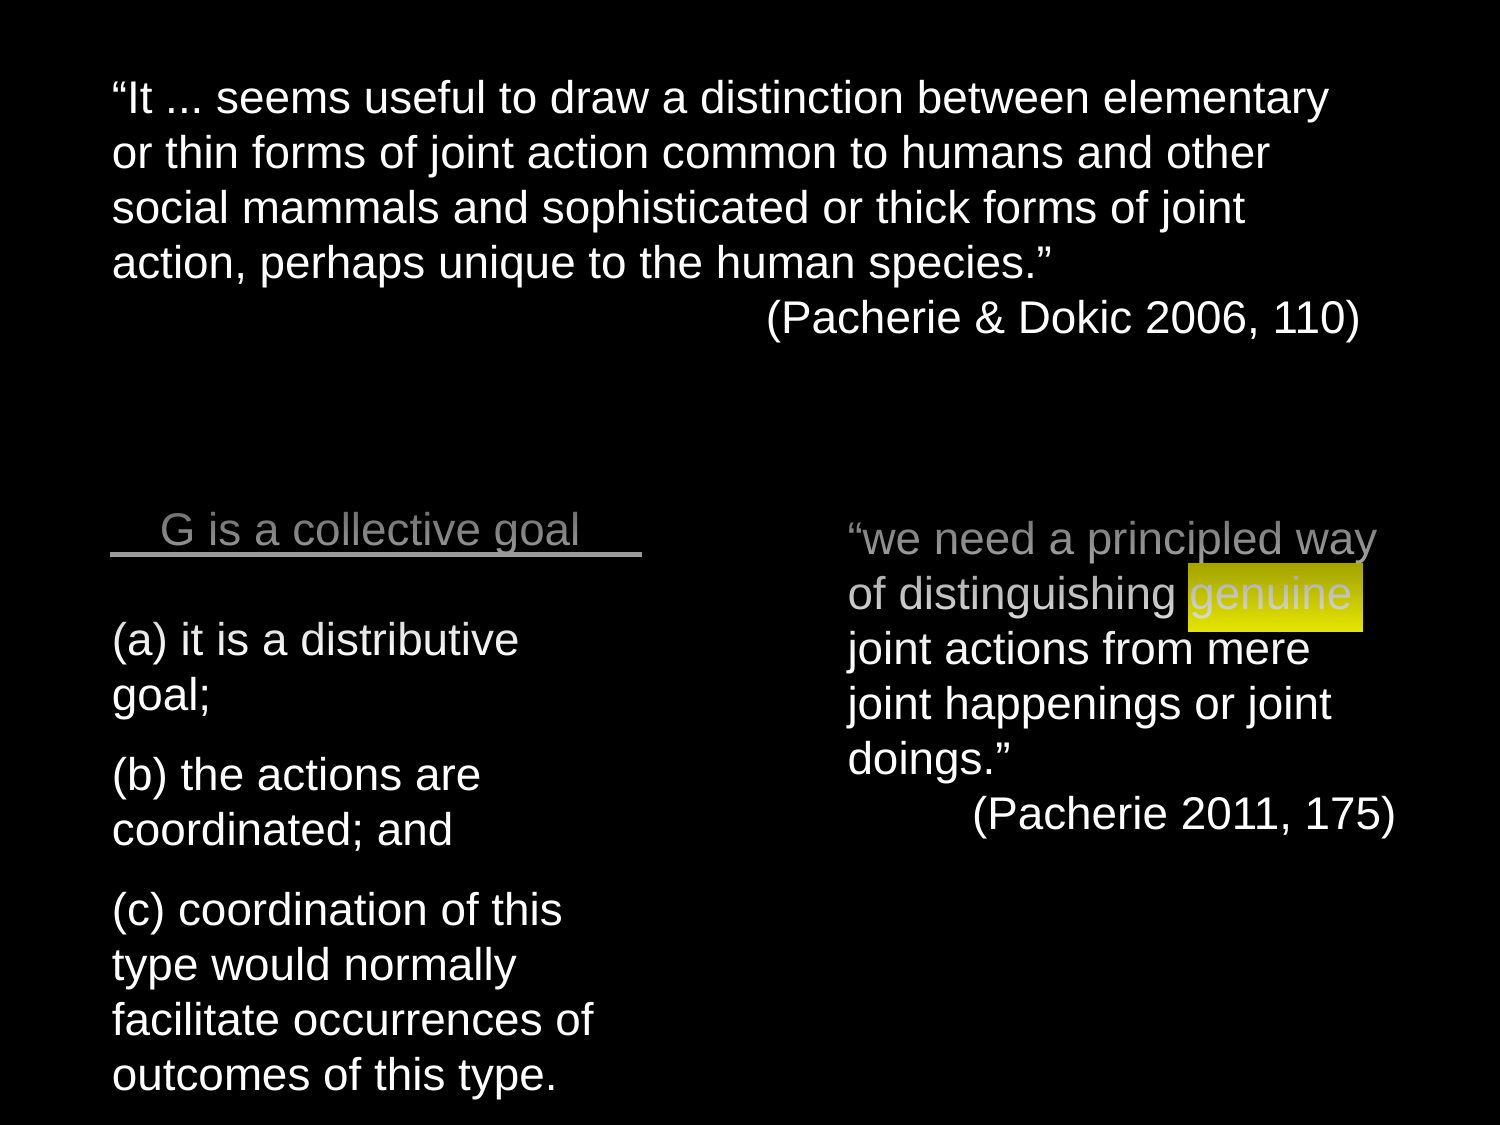

Goal-directed joint action: an event with two or more agents which, taken as a whole, is directed to a goal.
“It ... seems useful to draw a distinction between elementary or thin forms of joint action common to humans and other social mammals and sophisticated or thick forms of joint action, perhaps unique to the human species.”
(Pacherie & Dokic 2006, 110)
G is a distributive goal: it is an outcome to which each agent’s actions are individually directed and it is possible that: all actions succeed relative to this outcome.

G is a collective goal

(a) it is a distributive goal;
(b) the actions are coordinated; and
(c) coordination of this type would normally facilitate occurrences of outcomes of this type.
“we need a principled way of distinguishing genuine joint actions from mere joint happenings or joint doings.”
(Pacherie 2011, 175)